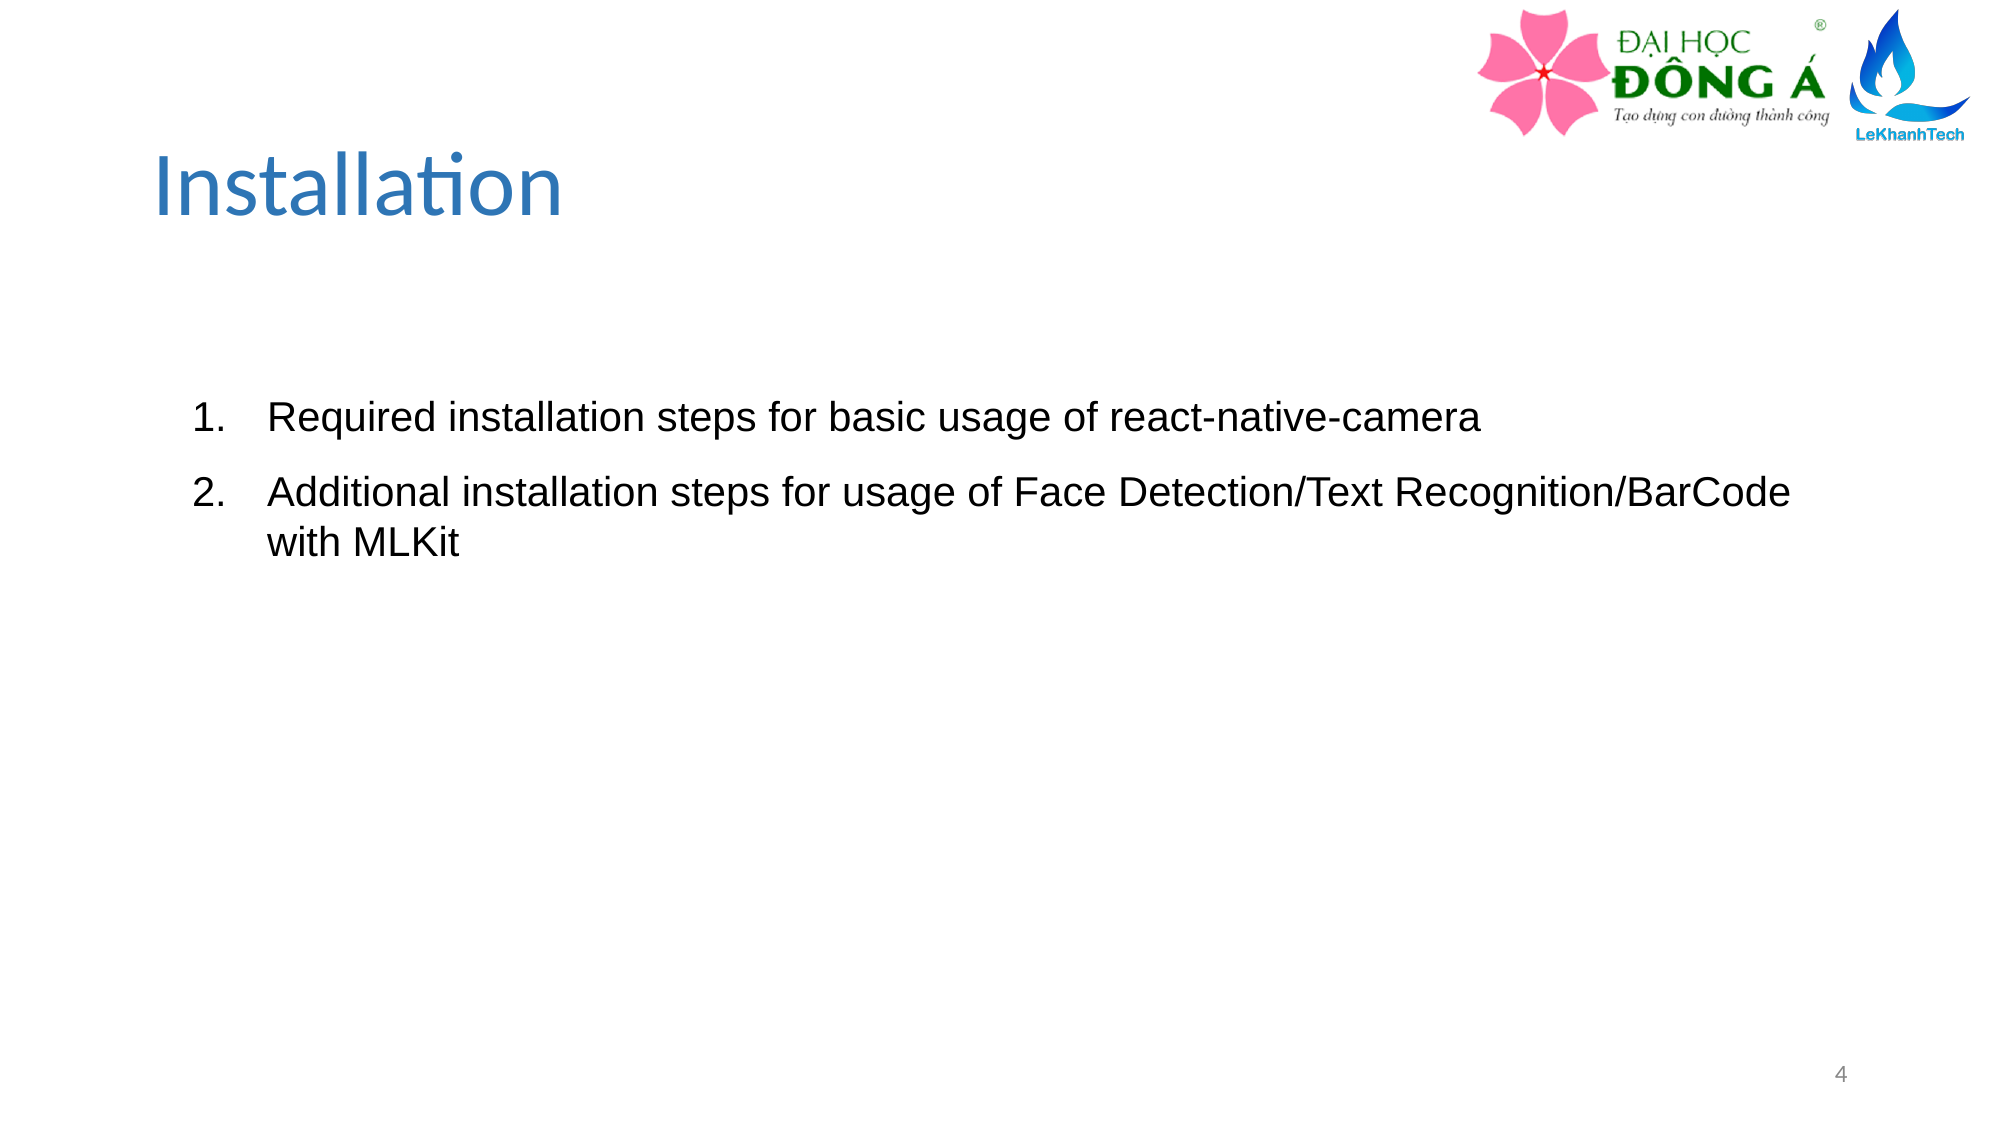

# Installation
Required installation steps for basic usage of react-native-camera
Additional installation steps for usage of Face Detection/Text Recognition/BarCode with MLKit
4